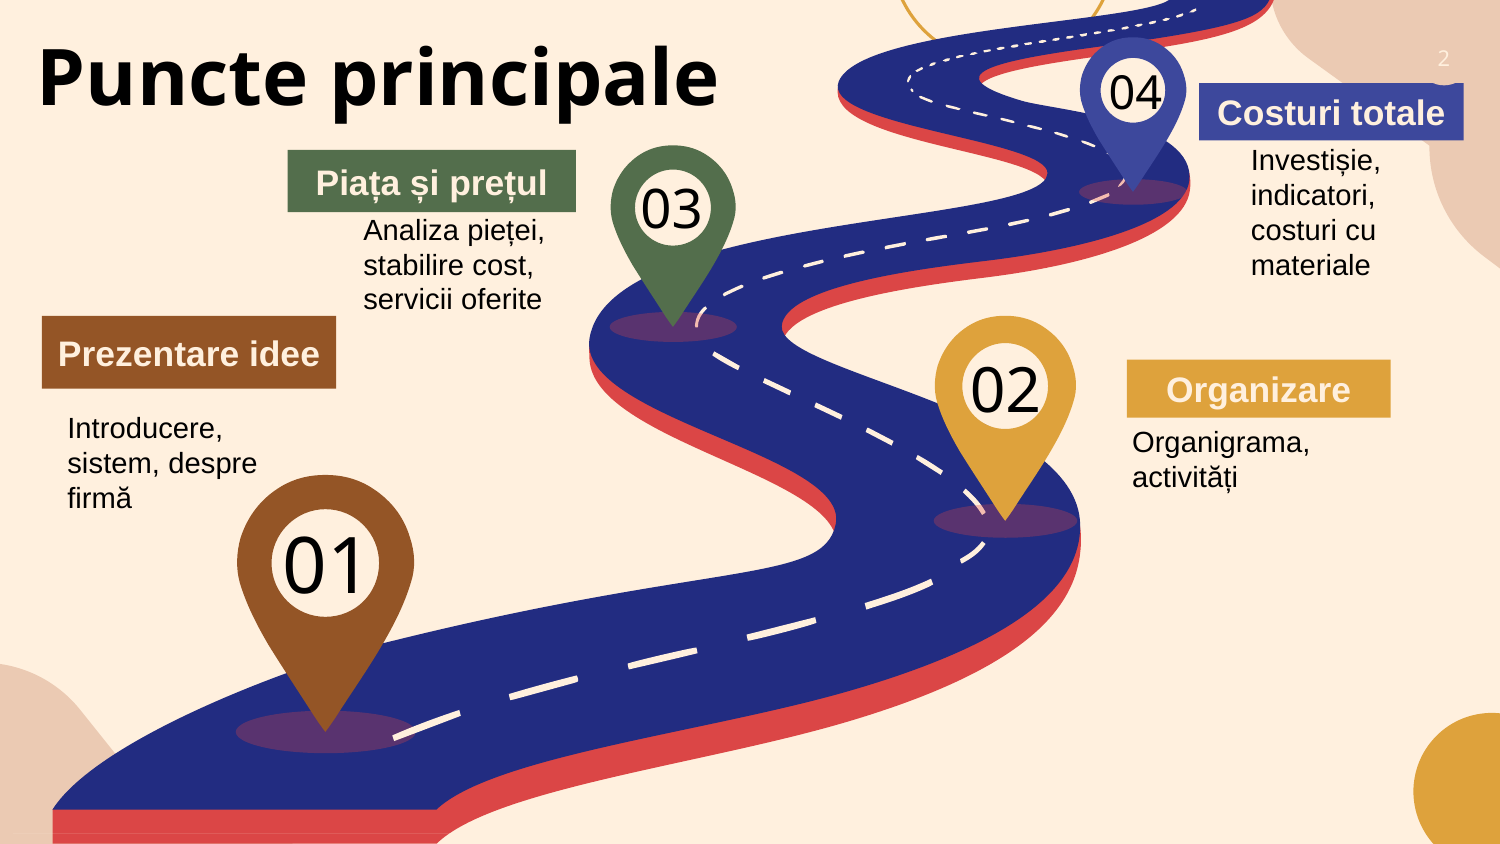

Puncte principale
2

04
Costuri totale
Investișie, indicatori,
costuri cu materiale

Piața și prețul
03
Analiza pieței, stabilire cost, servicii oferite
Prezentare idee

02
Organizare
Introducere, sistem, despre firmă
Organigrama, activități

01